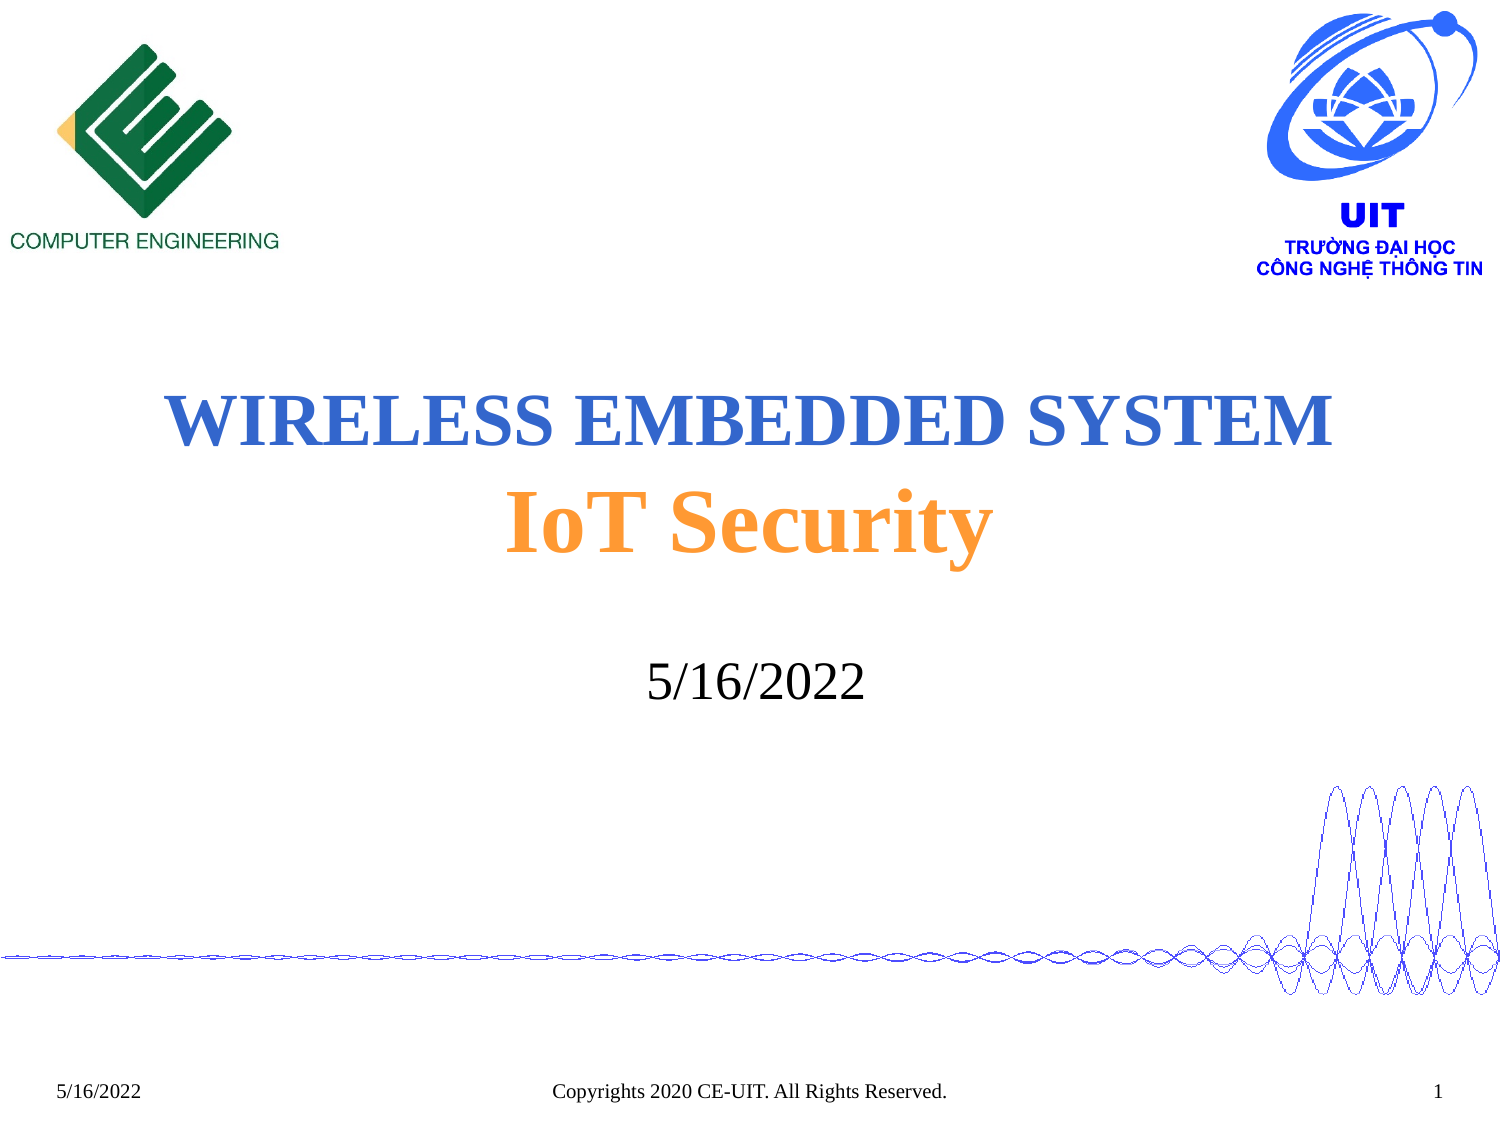

# WIRELESS EMBEDDED SYSTEM IoT Security
 5/16/2022
Copyrights 2020 CE-UIT. All Rights Reserved.
1
5/16/2022